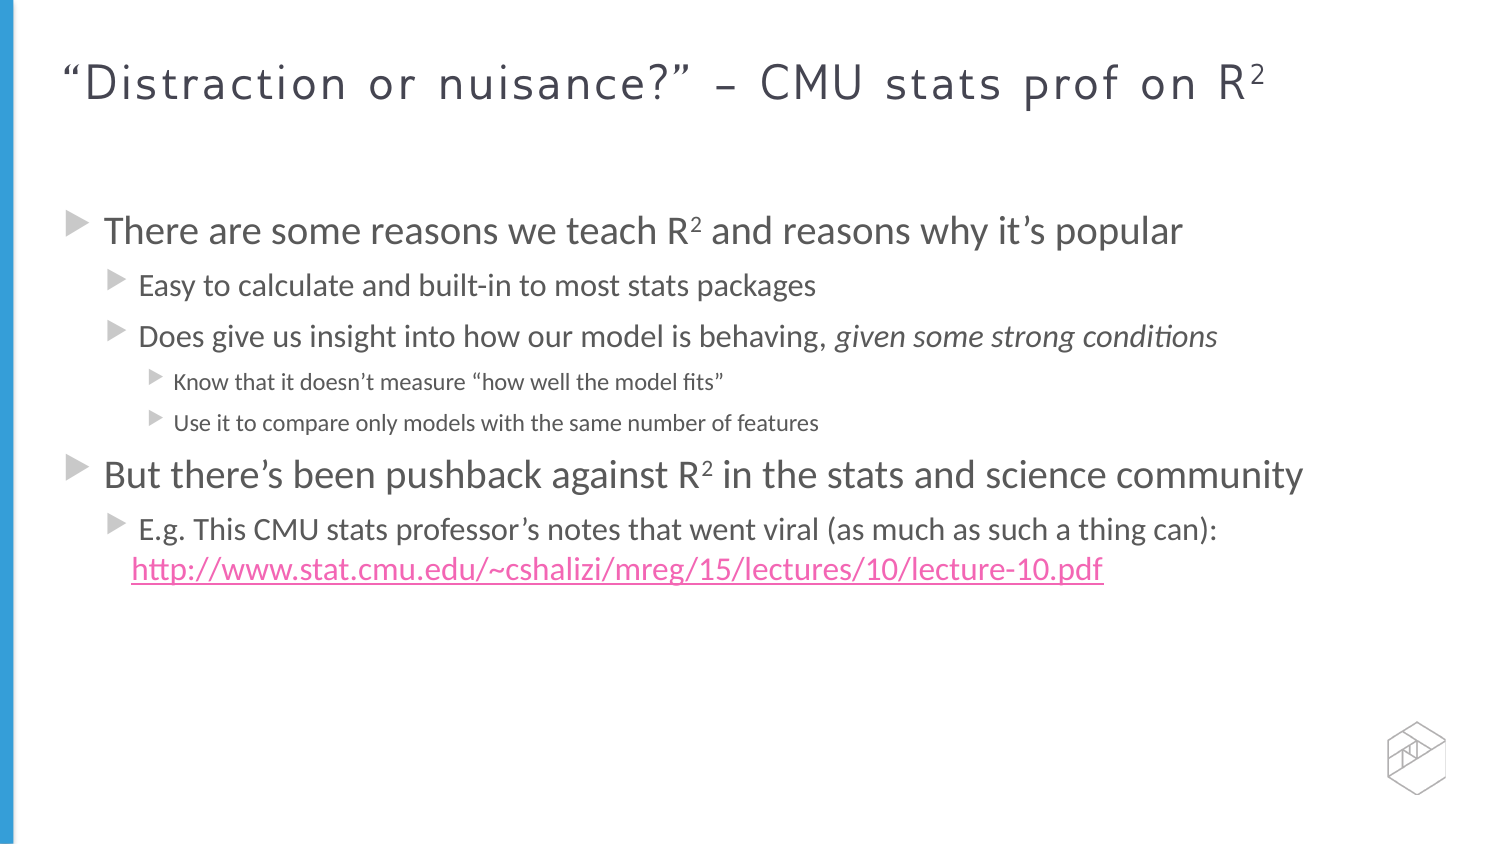

# “Distraction or nuisance?” – CMU stats prof on R2
 There are some reasons we teach R2 and reasons why it’s popular
 Easy to calculate and built-in to most stats packages
 Does give us insight into how our model is behaving, given some strong conditions
 Know that it doesn’t measure “how well the model fits”
 Use it to compare only models with the same number of features
 But there’s been pushback against R2 in the stats and science community
 E.g. This CMU stats professor’s notes that went viral (as much as such a thing can): http://www.stat.cmu.edu/~cshalizi/mreg/15/lectures/10/lecture-10.pdf